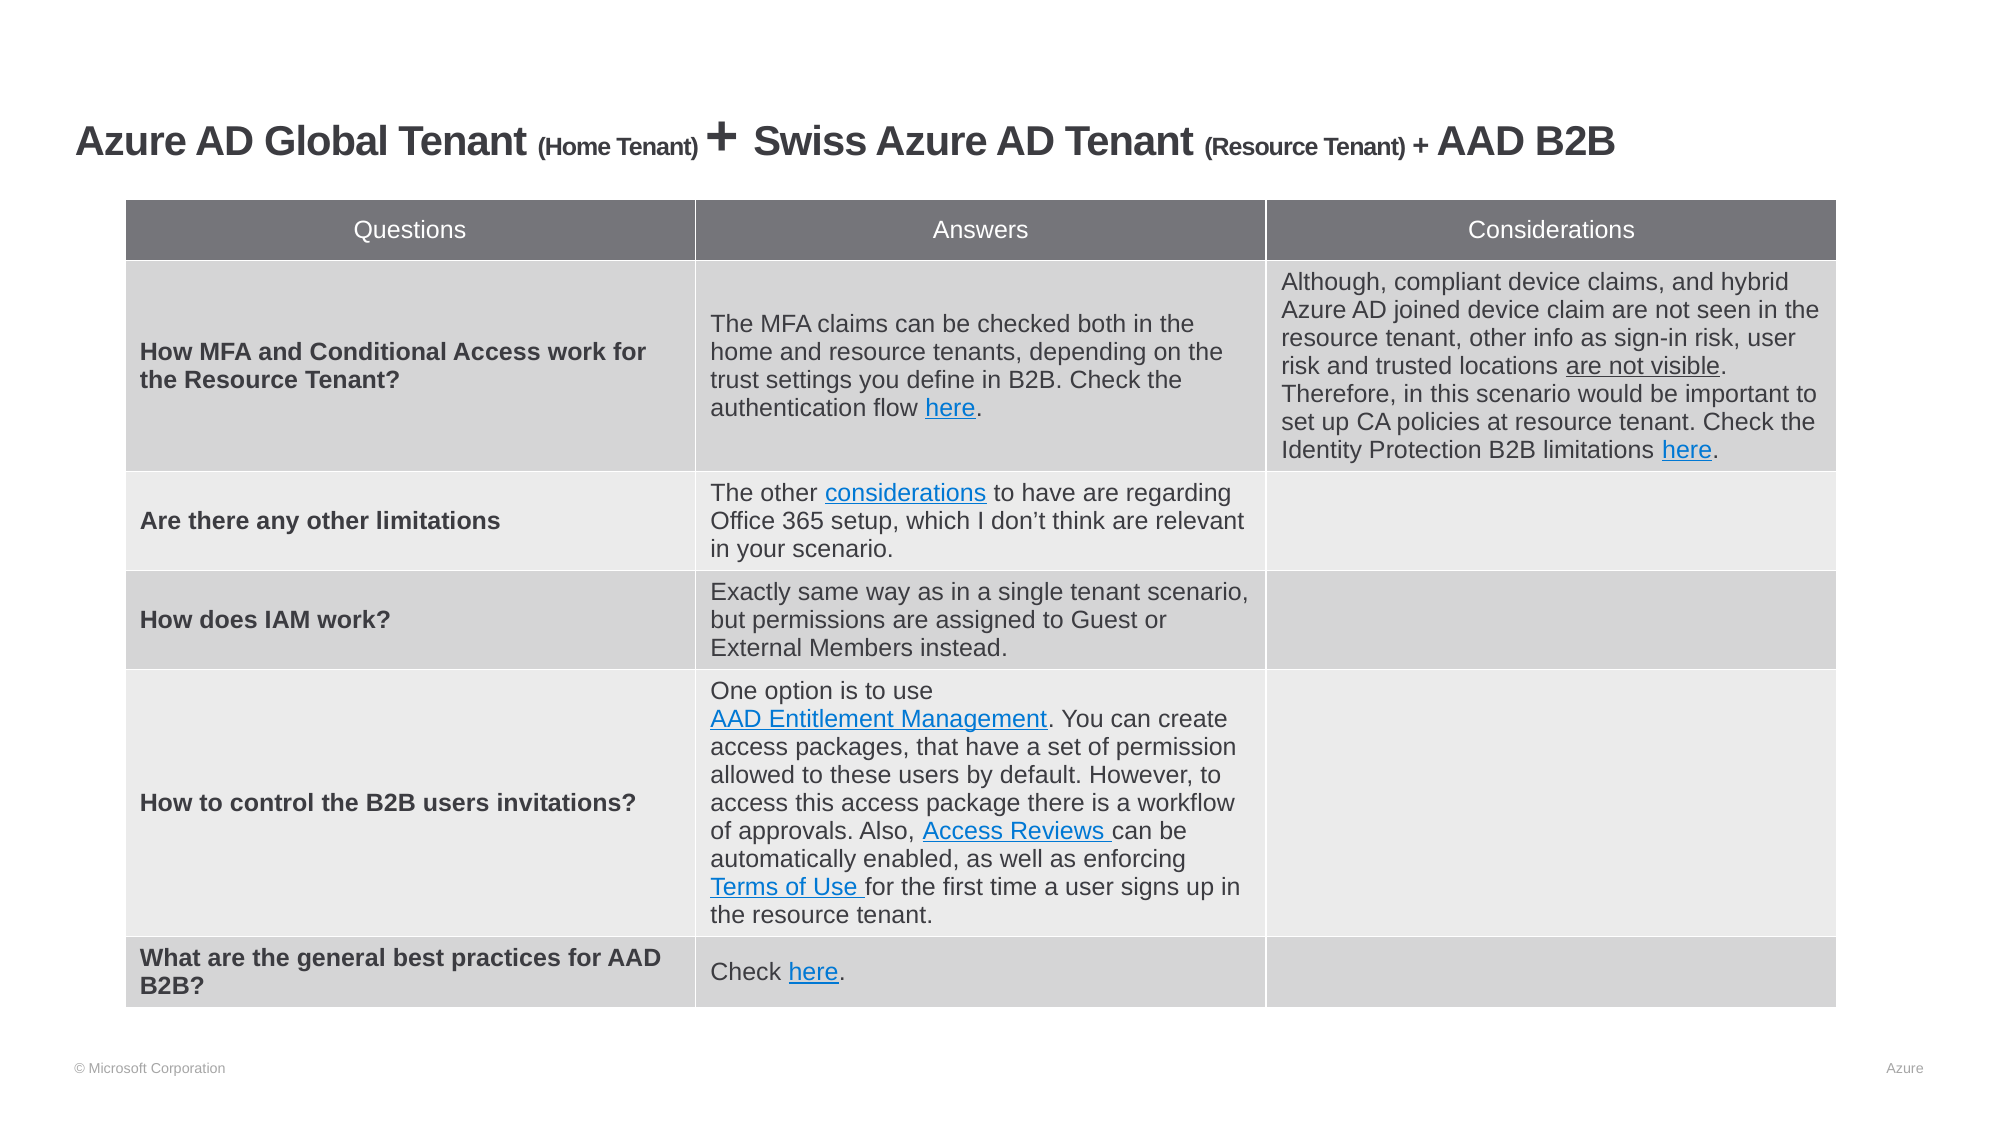

# Azure AD Global Tenant (Home Tenant) + Swiss Azure AD Tenant (Resource Tenant) + AAD B2B
| Questions | Answers | Considerations |
| --- | --- | --- |
| How MFA and Conditional Access work for the Resource Tenant? | The MFA claims can be checked both in the home and resource tenants, depending on the trust settings you define in B2B. Check the authentication flow here. | Although, compliant device claims, and hybrid Azure AD joined device claim are not seen in the resource tenant, other info as sign-in risk, user risk and trusted locations are not visible. Therefore, in this scenario would be important to set up CA policies at resource tenant. Check the Identity Protection B2B limitations here. |
| Are there any other limitations | The other considerations to have are regarding Office 365 setup, which I don’t think are relevant in your scenario. |  |
| How does IAM work? | Exactly same way as in a single tenant scenario, but permissions are assigned to Guest or External Members instead. |  |
| How to control the B2B users invitations? | One option is to use AAD Entitlement Management. You can create access packages, that have a set of permission allowed to these users by default. However, to access this access package there is a workflow of approvals. Also, Access Reviews can be automatically enabled, as well as enforcing Terms of Use for the first time a user signs up in the resource tenant. |  |
| What are the general best practices for AAD B2B? | Check here. |  |
© Microsoft Corporation                                                                                  								                                Azure